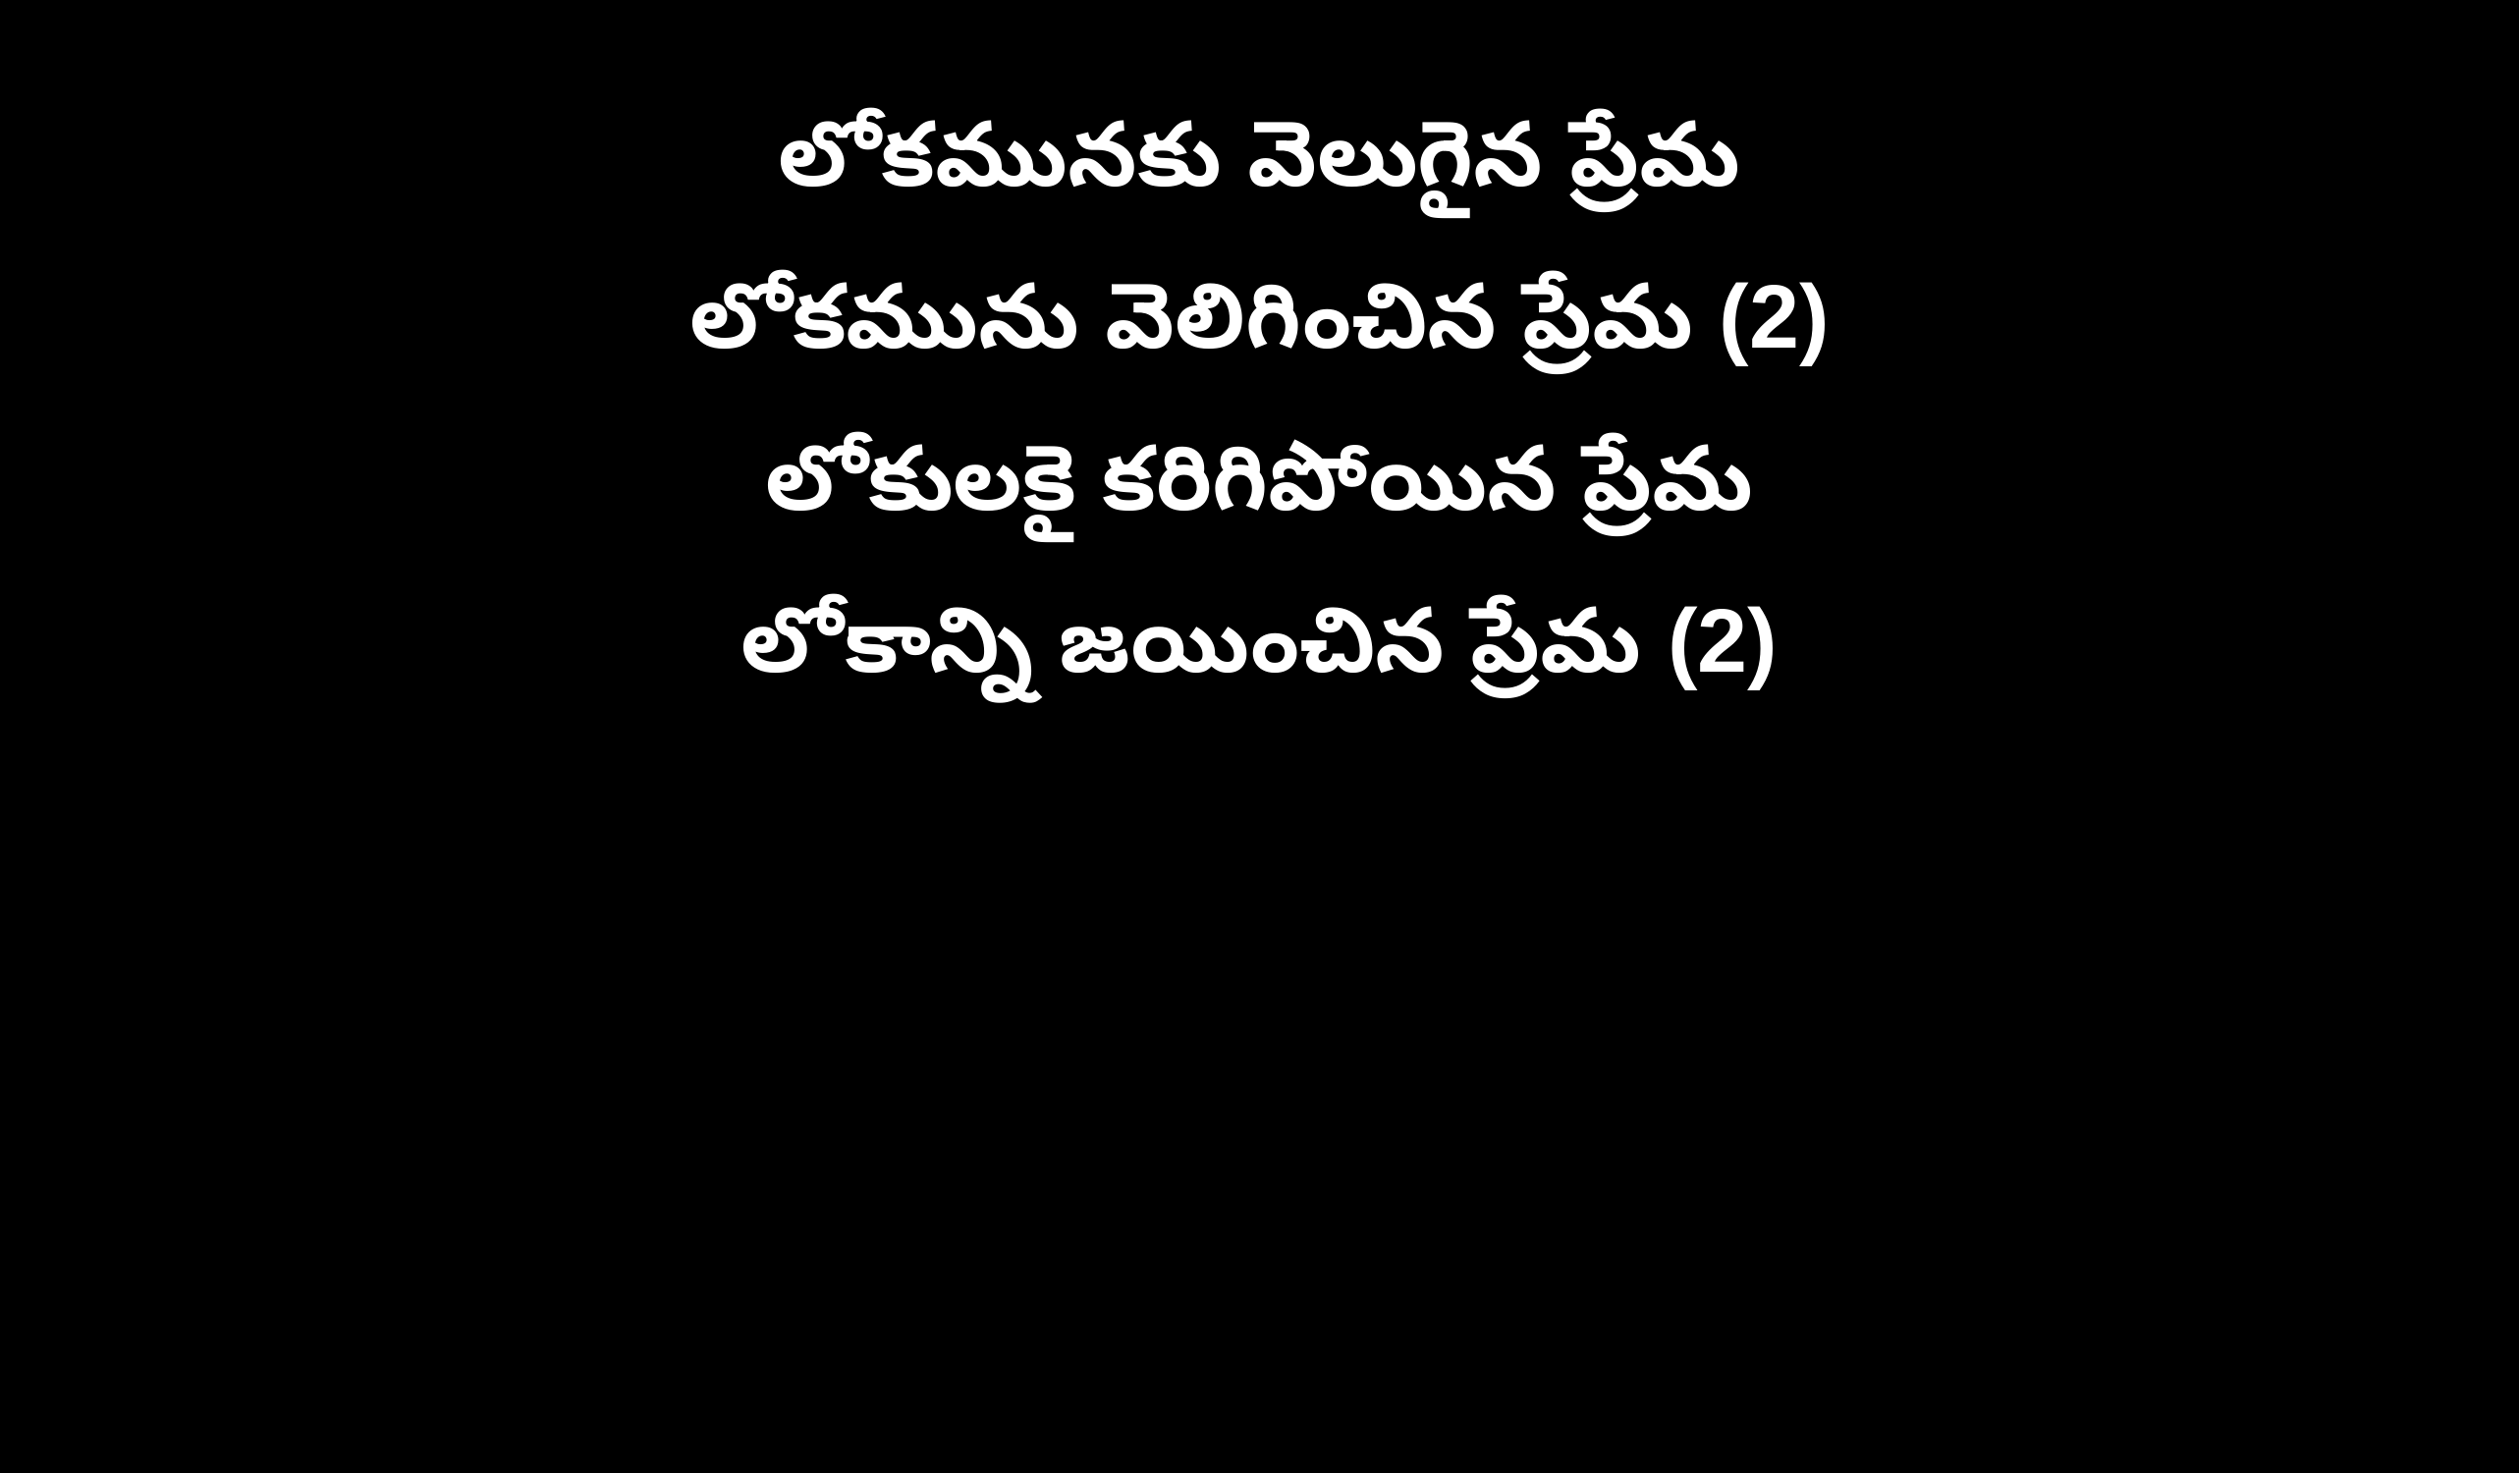

లోకమునకు వెలుగైన ప్రేమ
లోకమును వెలిగించిన ప్రేమ (2)
లోకులకై కరిగిపోయిన ప్రేమ
లోకాన్ని జయించిన ప్రేమ (2)